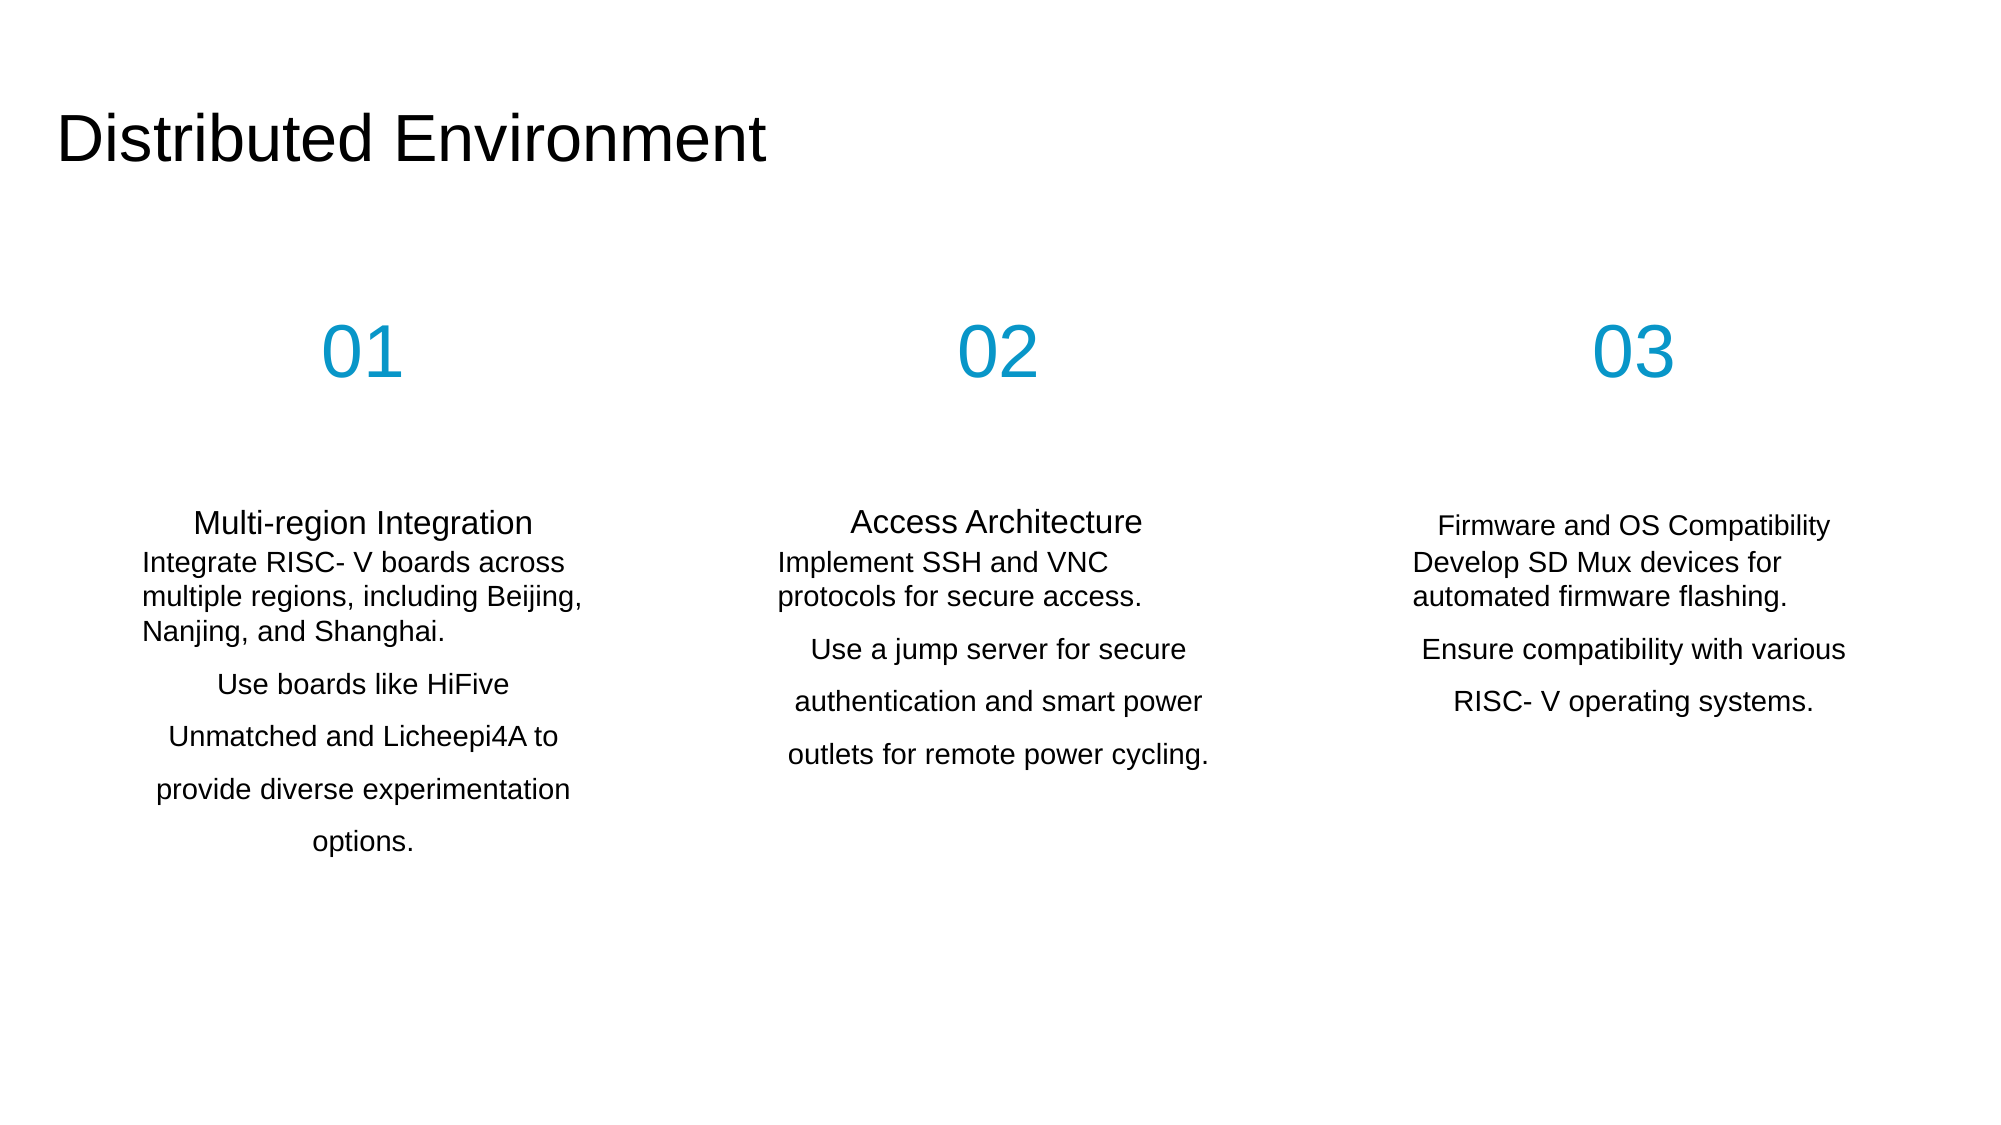

Distributed Environment
01
02
03
Access Architecture
Multi-region Integration
Firmware and OS Compatibility
Integrate RISC- V boards across multiple regions, including Beijing, Nanjing, and Shanghai.
Use boards like HiFive Unmatched and Licheepi4A to provide diverse experimentation options.
Implement SSH and VNC protocols for secure access.
Use a jump server for secure authentication and smart power outlets for remote power cycling.
Develop SD Mux devices for automated firmware flashing.
Ensure compatibility with various RISC- V operating systems.